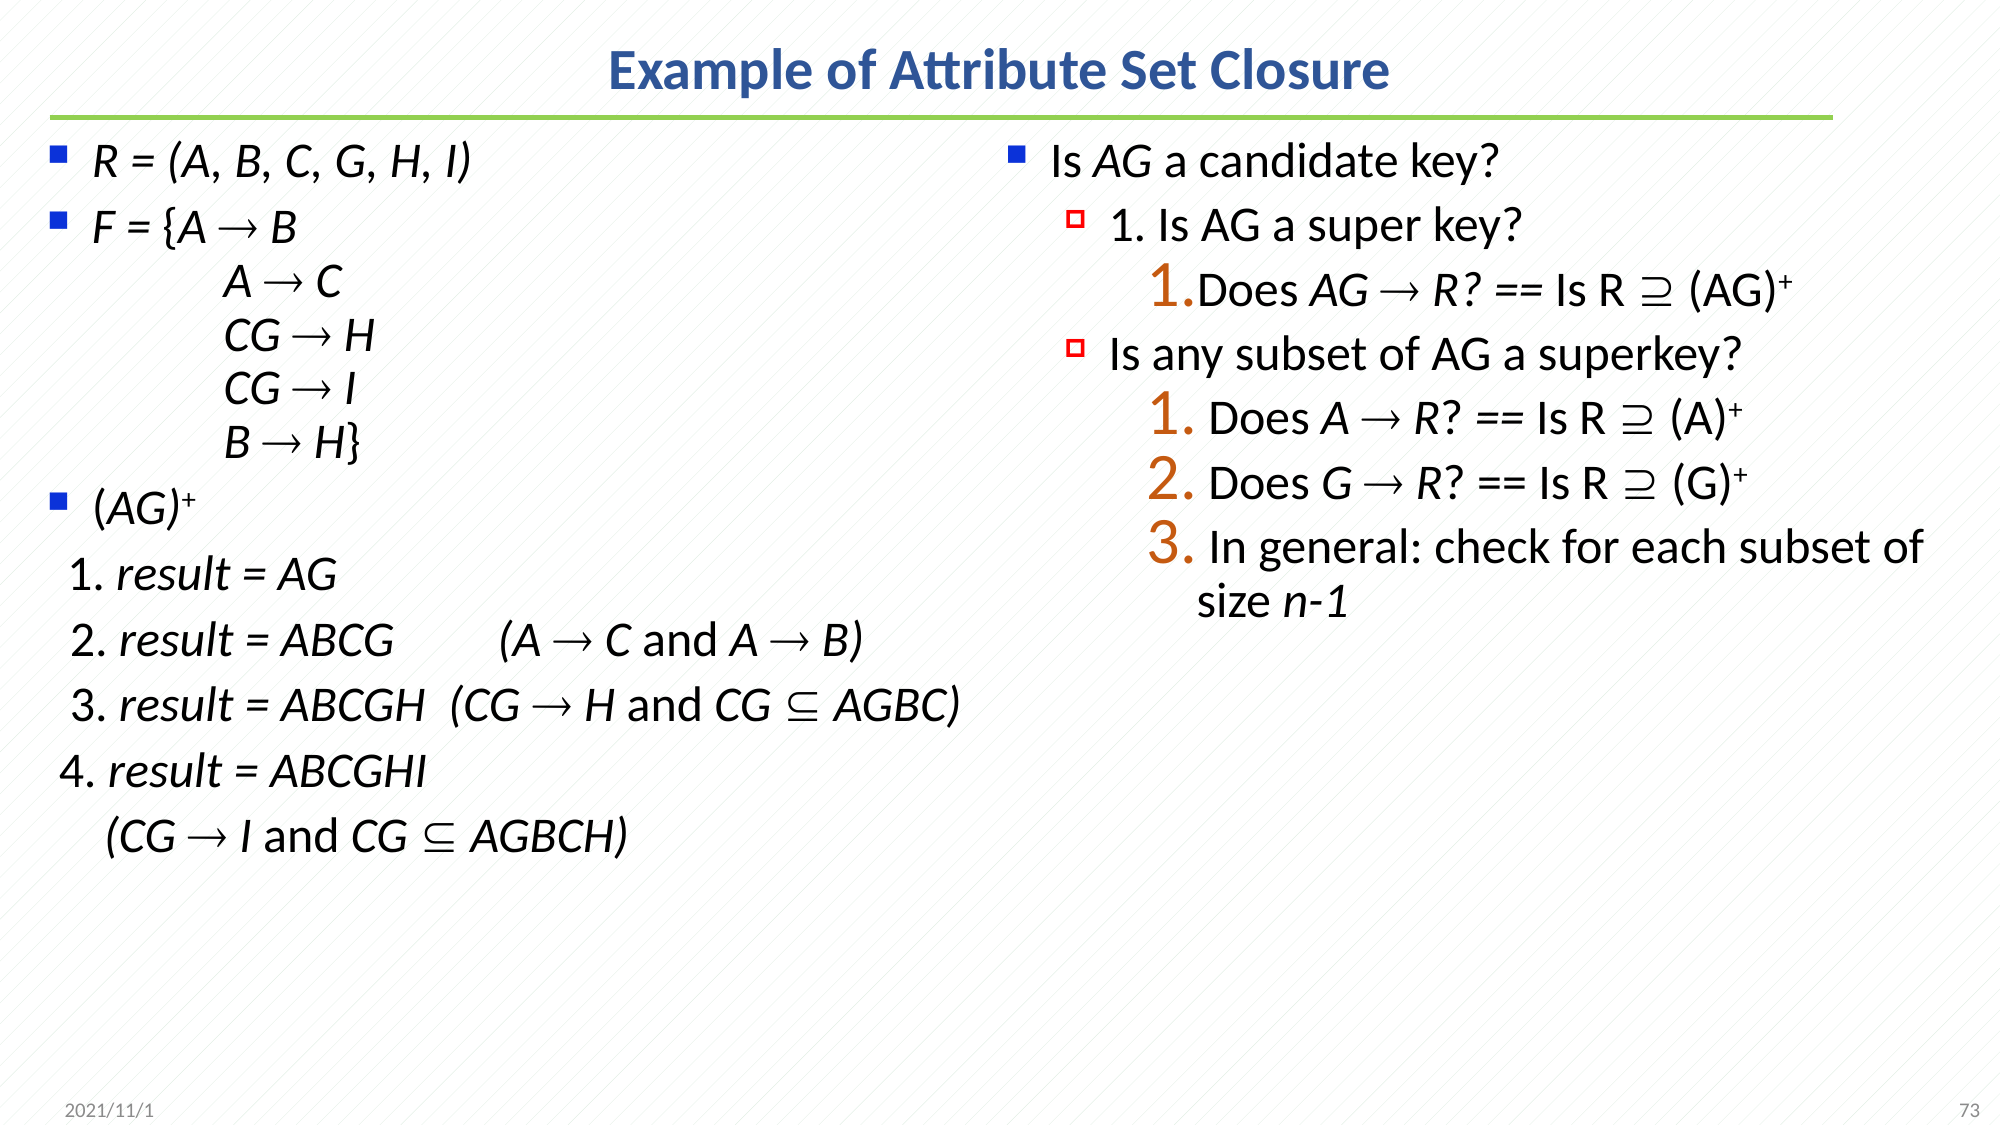

# Example of Attribute Set Closure
Is AG a candidate key?
1. Is AG a super key?
Does AG → R? == Is R ⊇ (AG)+
Is any subset of AG a superkey?
 Does A → R? == Is R ⊇ (A)+
 Does G → R? == Is R ⊇ (G)+
 In general: check for each subset of size n-1
R = (A, B, C, G, H, I)
F = {A → B
	A → C
	CG → H
	CG → I
	B → H}
(AG)+
   1. result = AG
  2. result = ABCG	(A → C and A → B)
  3. result = ABCGH  (CG → H and CG ⊆ AGBC)
 4. result = ABCGHI
     (CG → I and CG ⊆ AGBCH)
73
2021/11/1